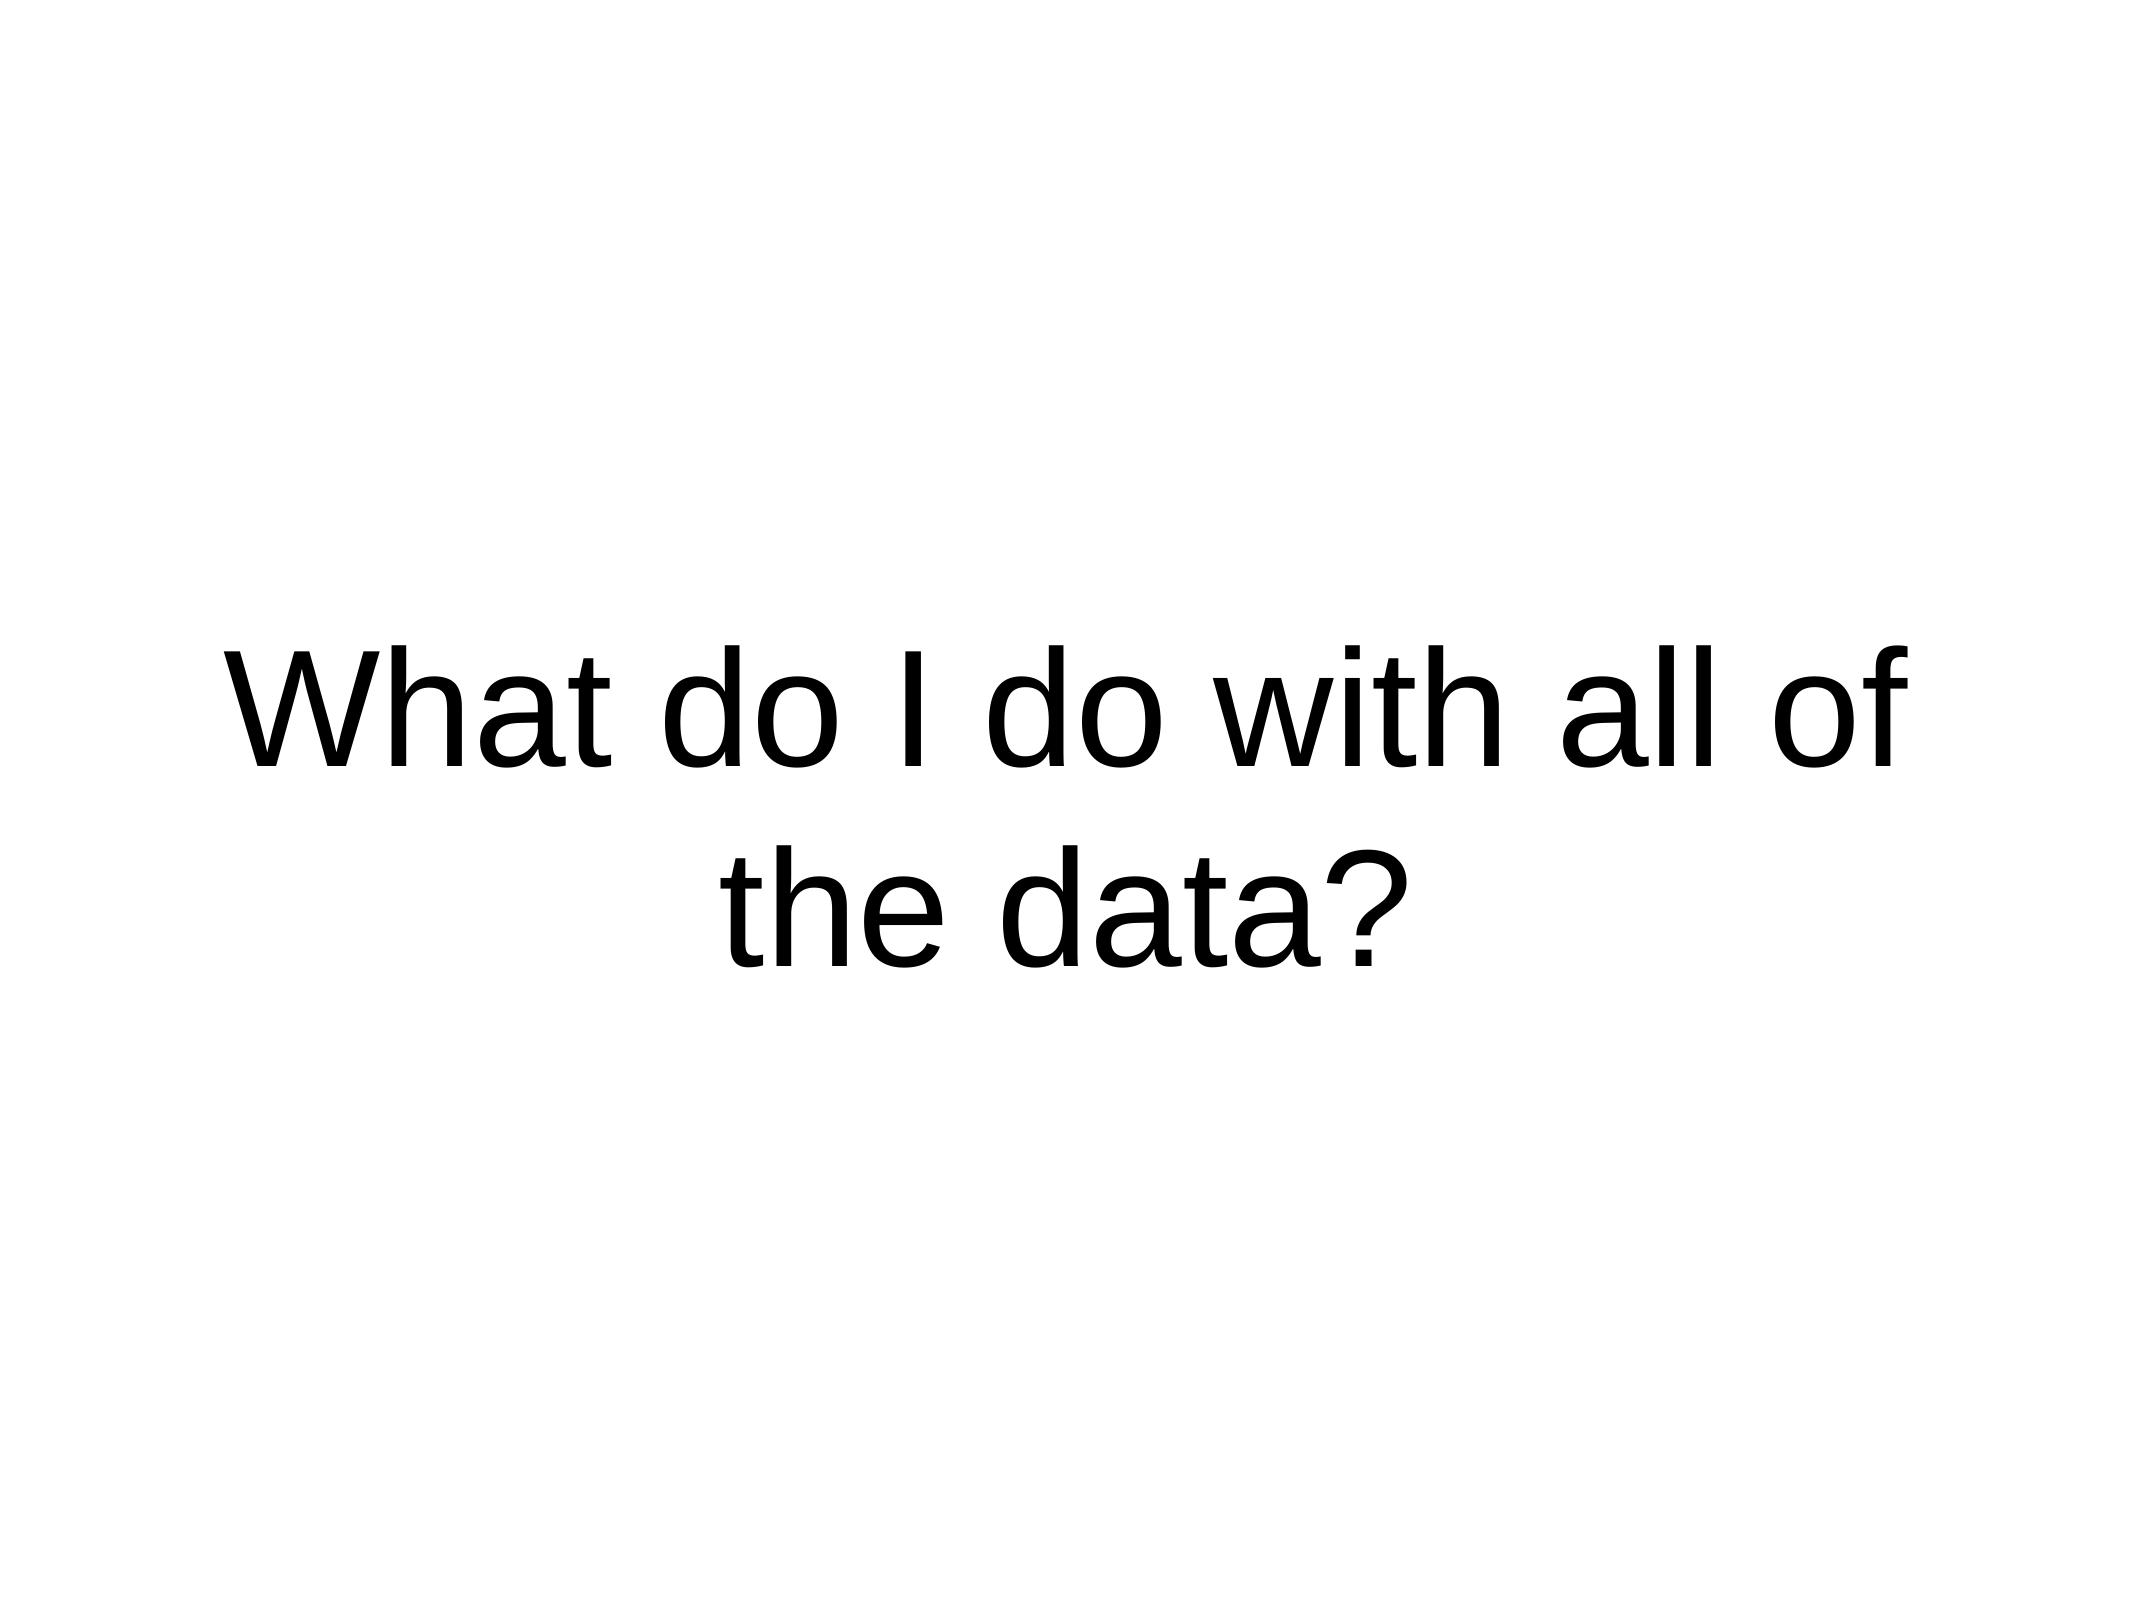

# What do I do with all of the data?